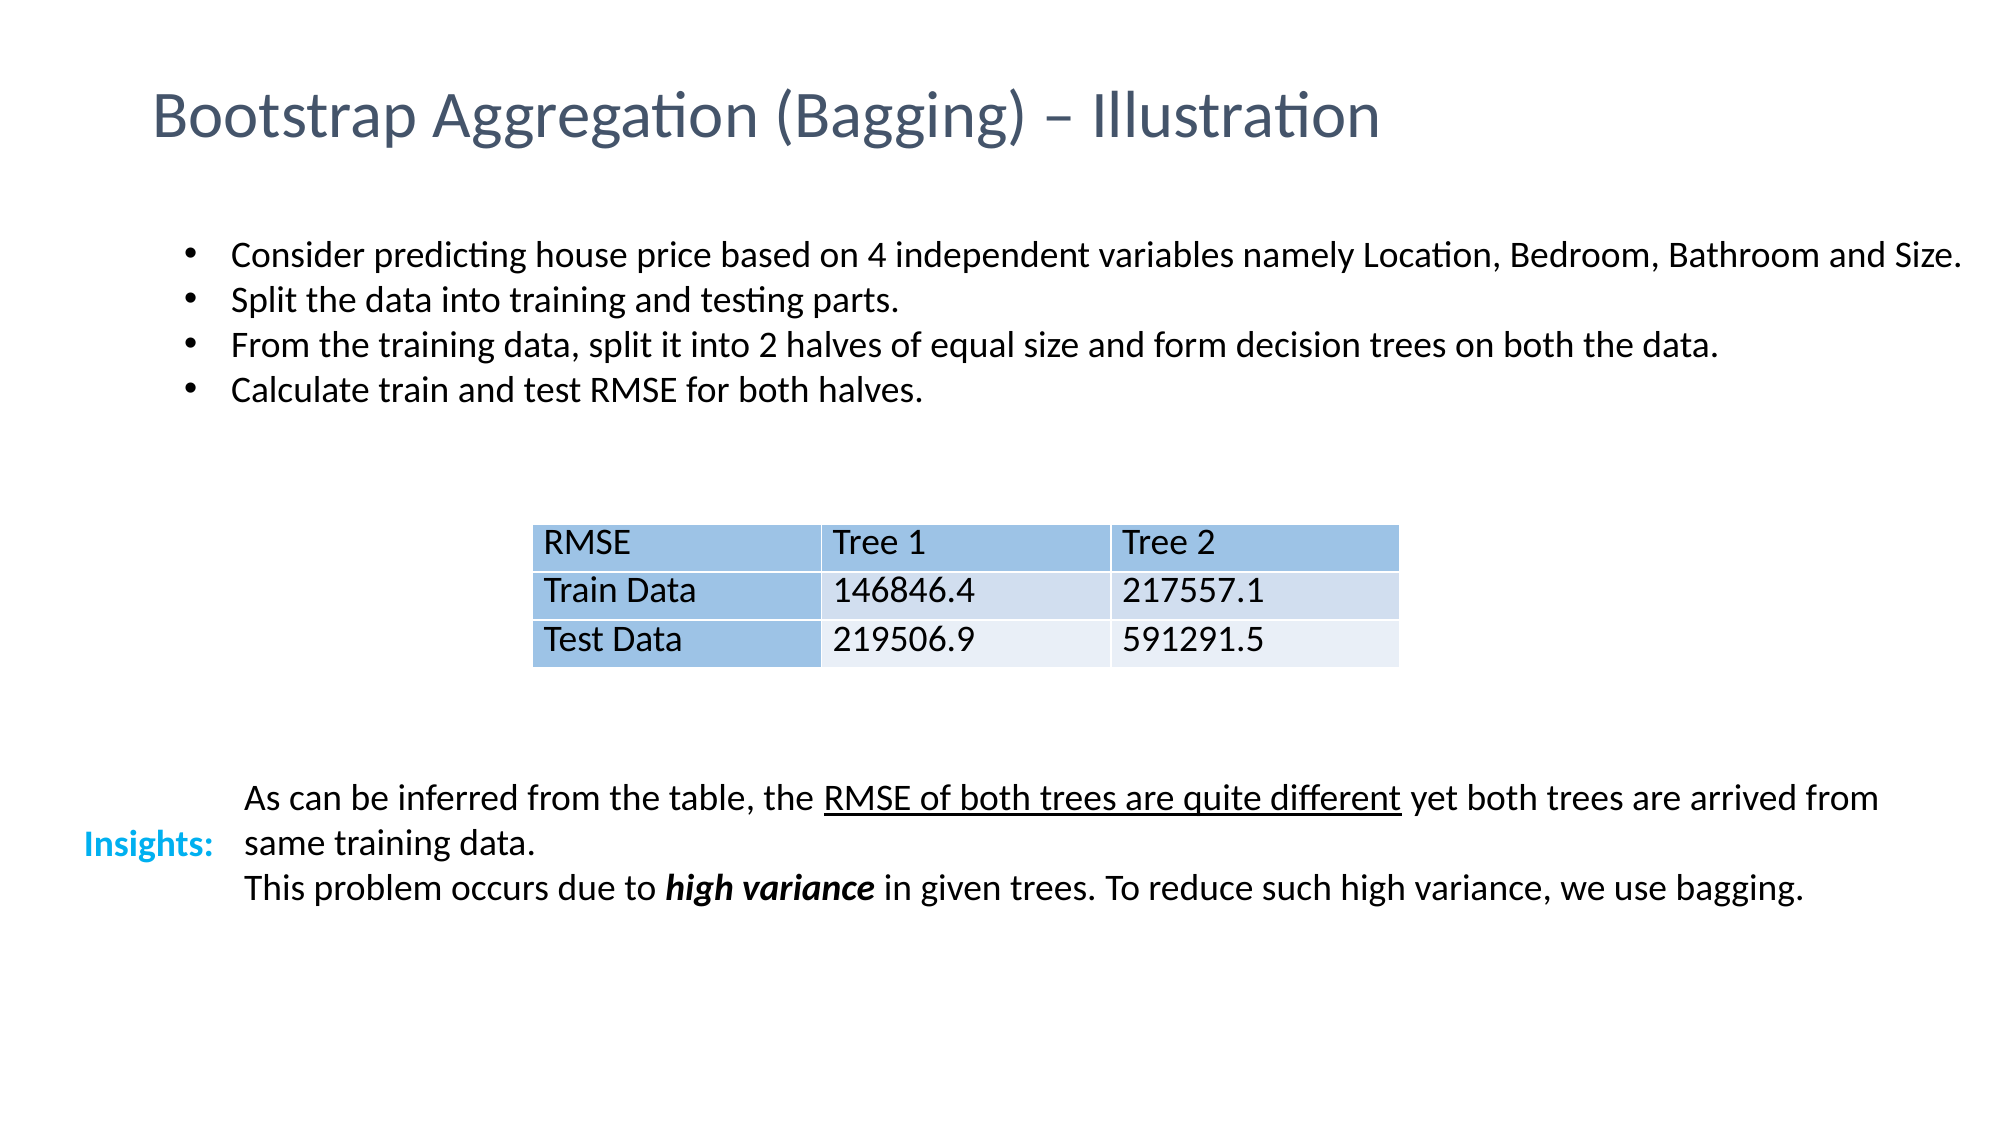

Bootstrap Aggregation (Bagging) – Illustration
Consider predicting house price based on 4 independent variables namely Location, Bedroom, Bathroom and Size.
Split the data into training and testing parts.
From the training data, split it into 2 halves of equal size and form decision trees on both the data.
Calculate train and test RMSE for both halves.
| RMSE | Tree 1 | Tree 2 |
| --- | --- | --- |
| Train Data | 146846.4 | 217557.1 |
| Test Data | 219506.9 | 591291.5 |
As can be inferred from the table, the RMSE of both trees are quite different yet both trees are arrived from same training data.
This problem occurs due to high variance in given trees. To reduce such high variance, we use bagging.
Insights: